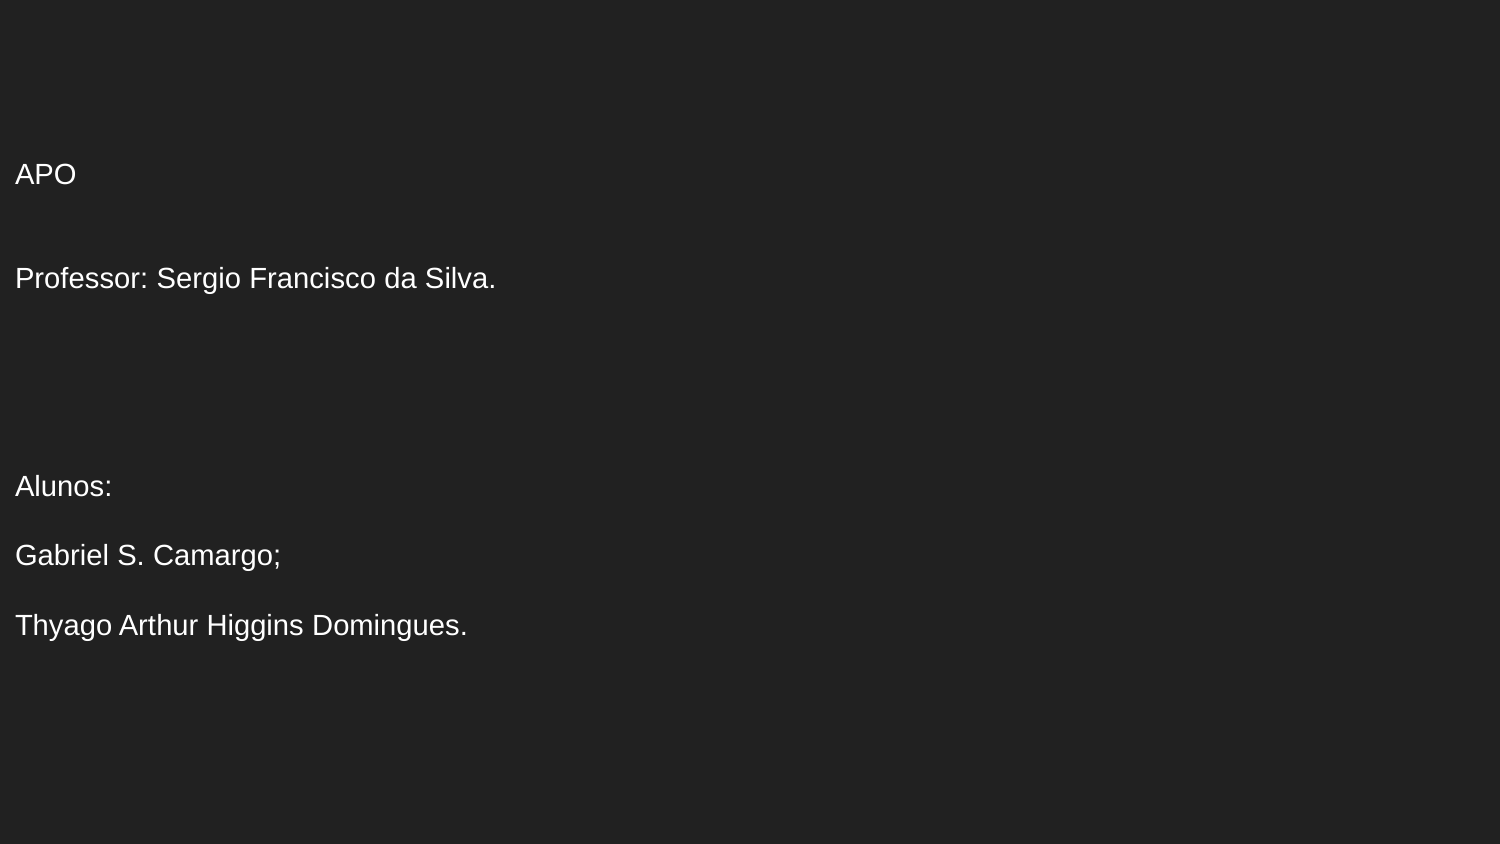

APO

Professor: Sergio Francisco da Silva.

Alunos:
Gabriel S. Camargo;
Thyago Arthur Higgins Domingues.